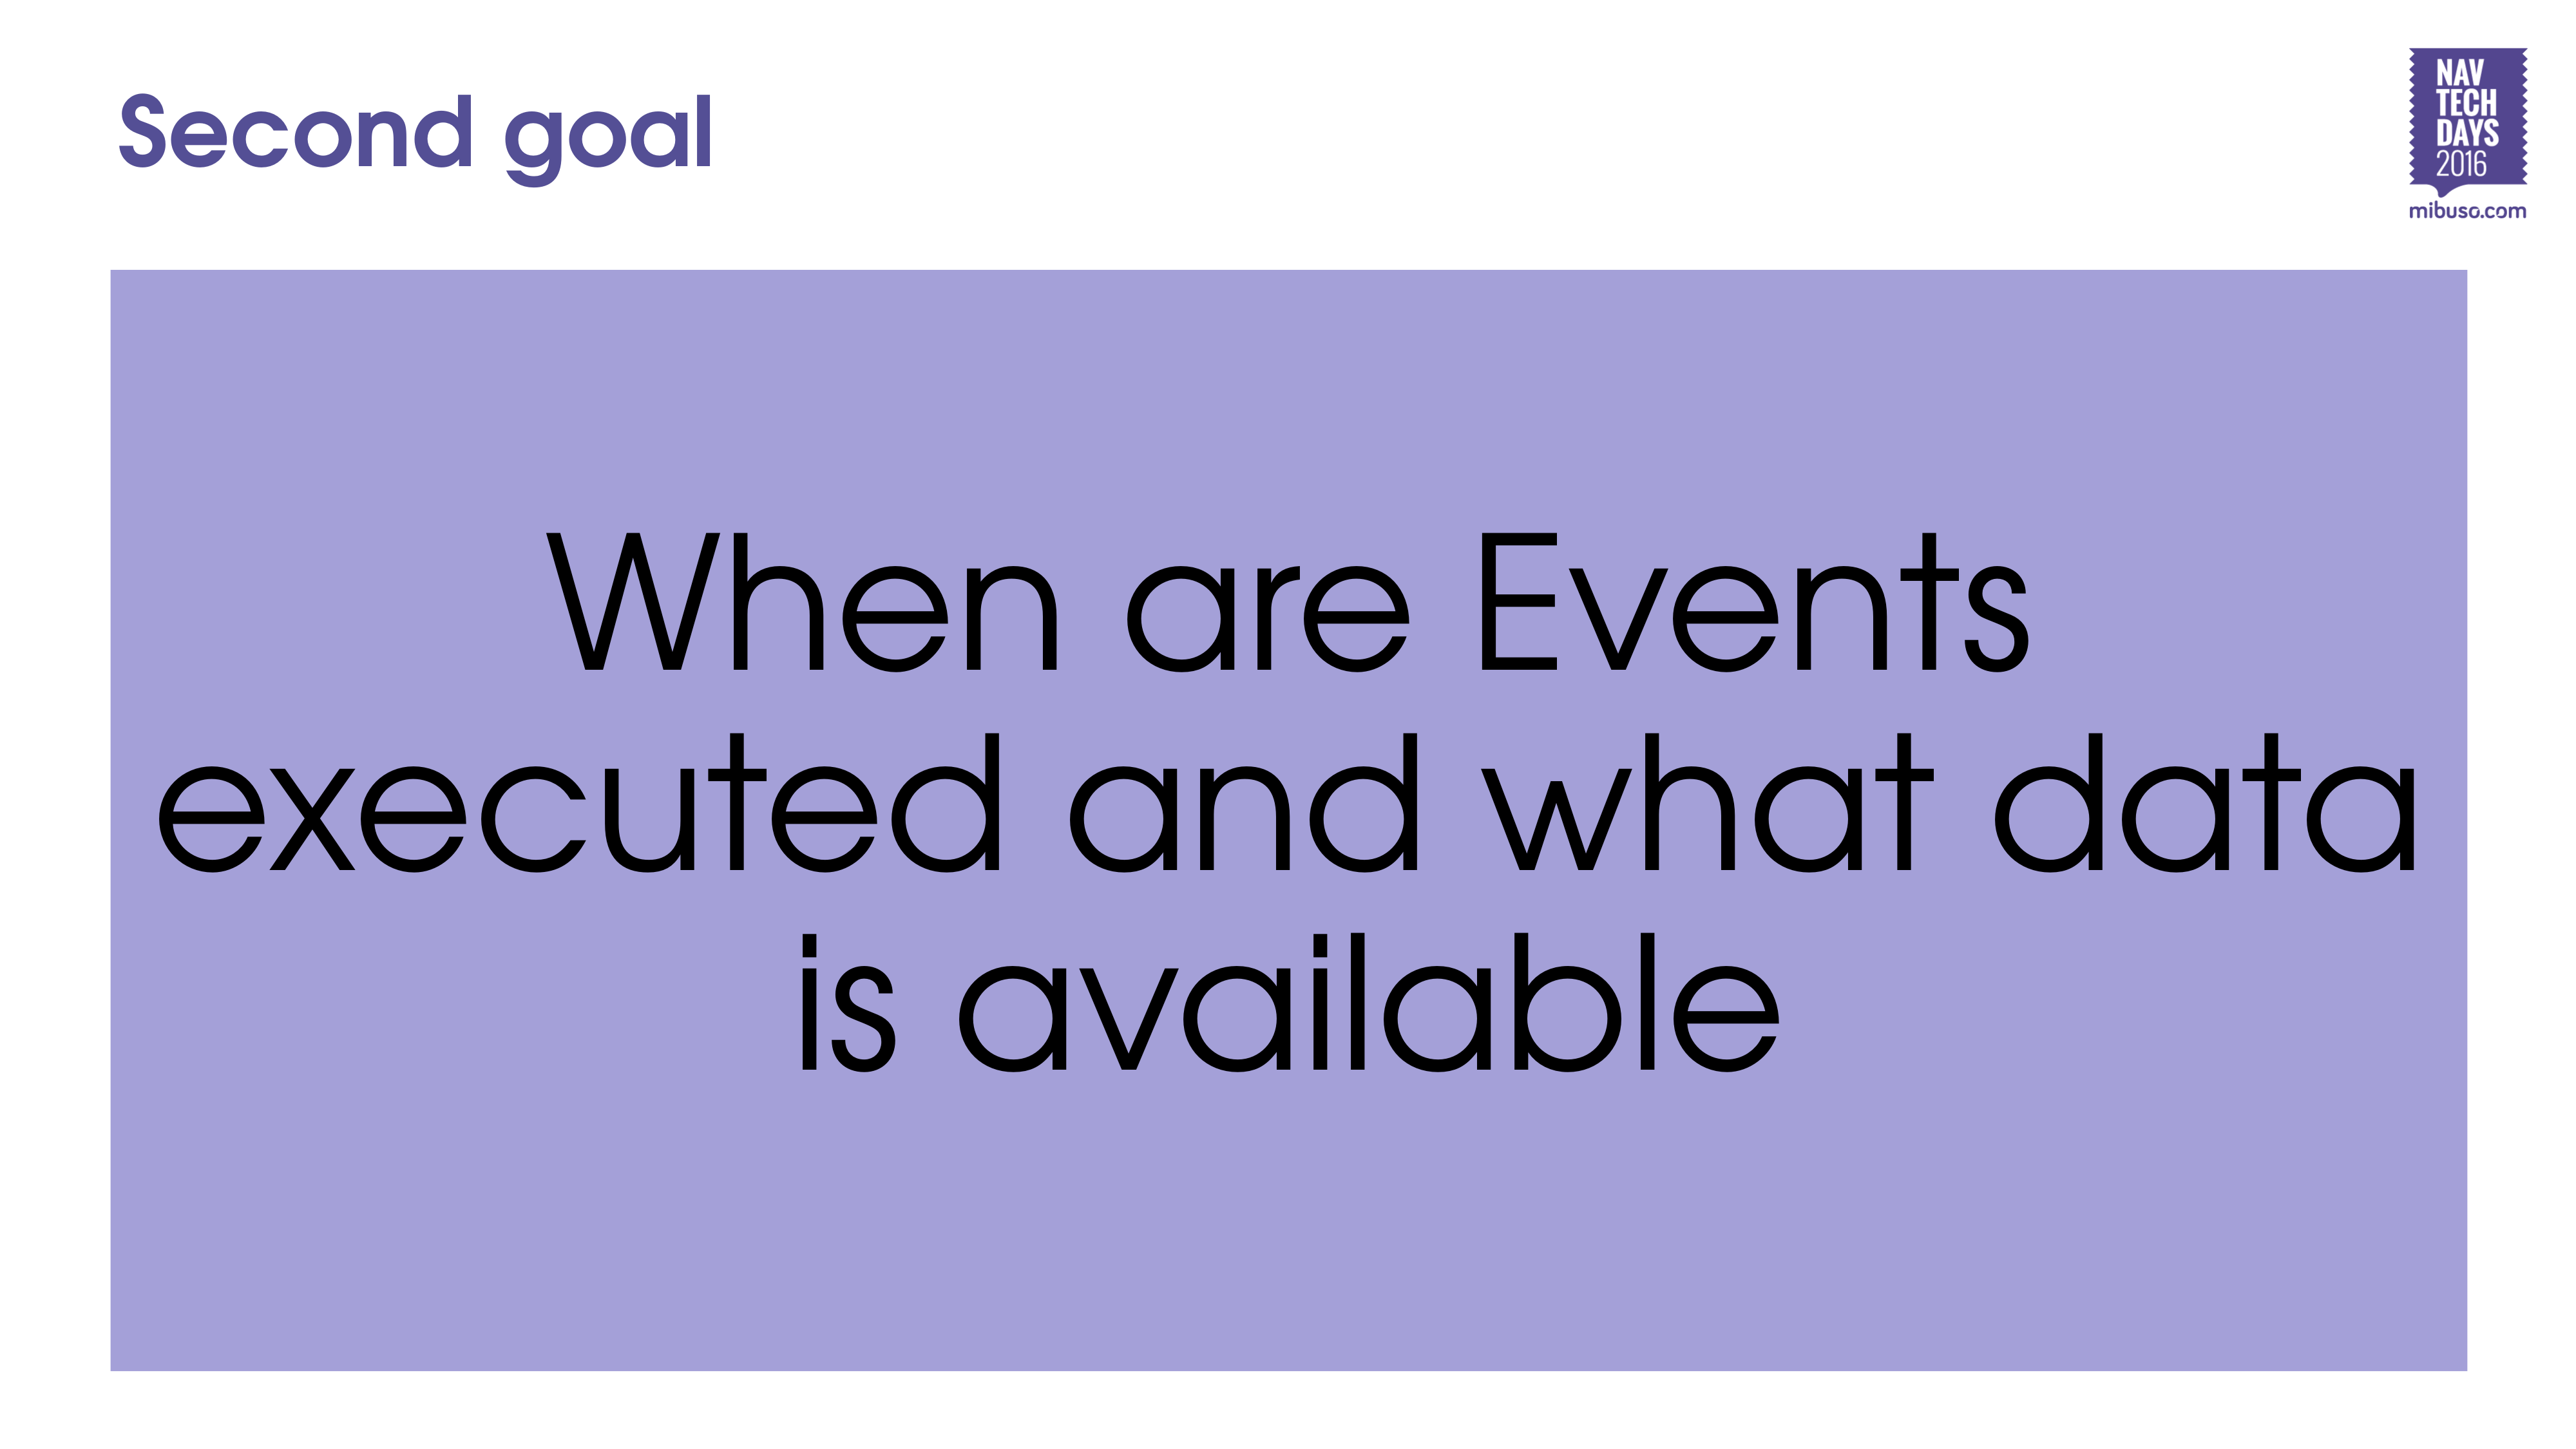

# Second goal

When are Events executed and what data is available